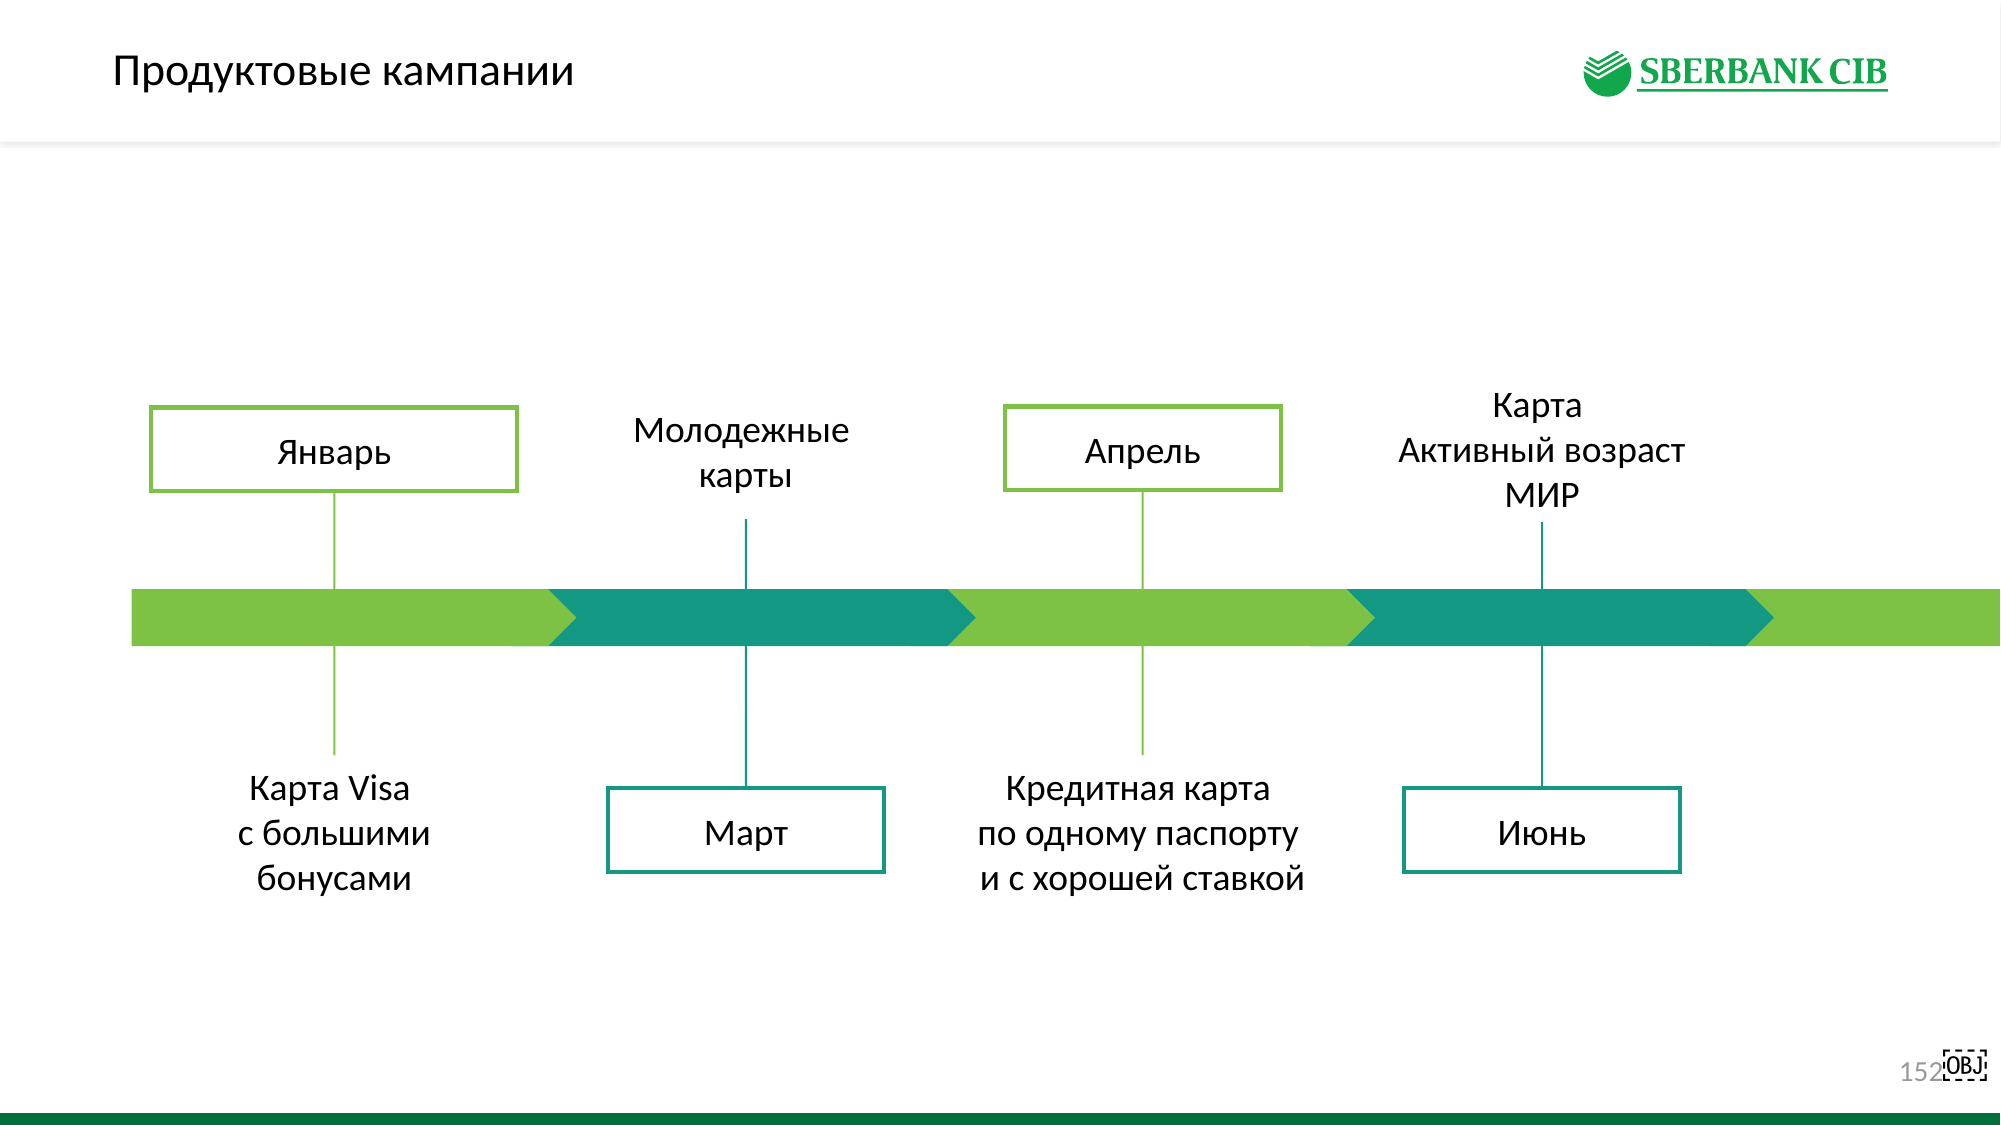

# Продуктовые кампании
Карта
Активный возраст МИР
Молодежные
карты
Апрель
Январь

Карта Visa
c большими бонусами
Кредитная карта
по одному паспорту
и с хорошей ставкой
Март
Июнь